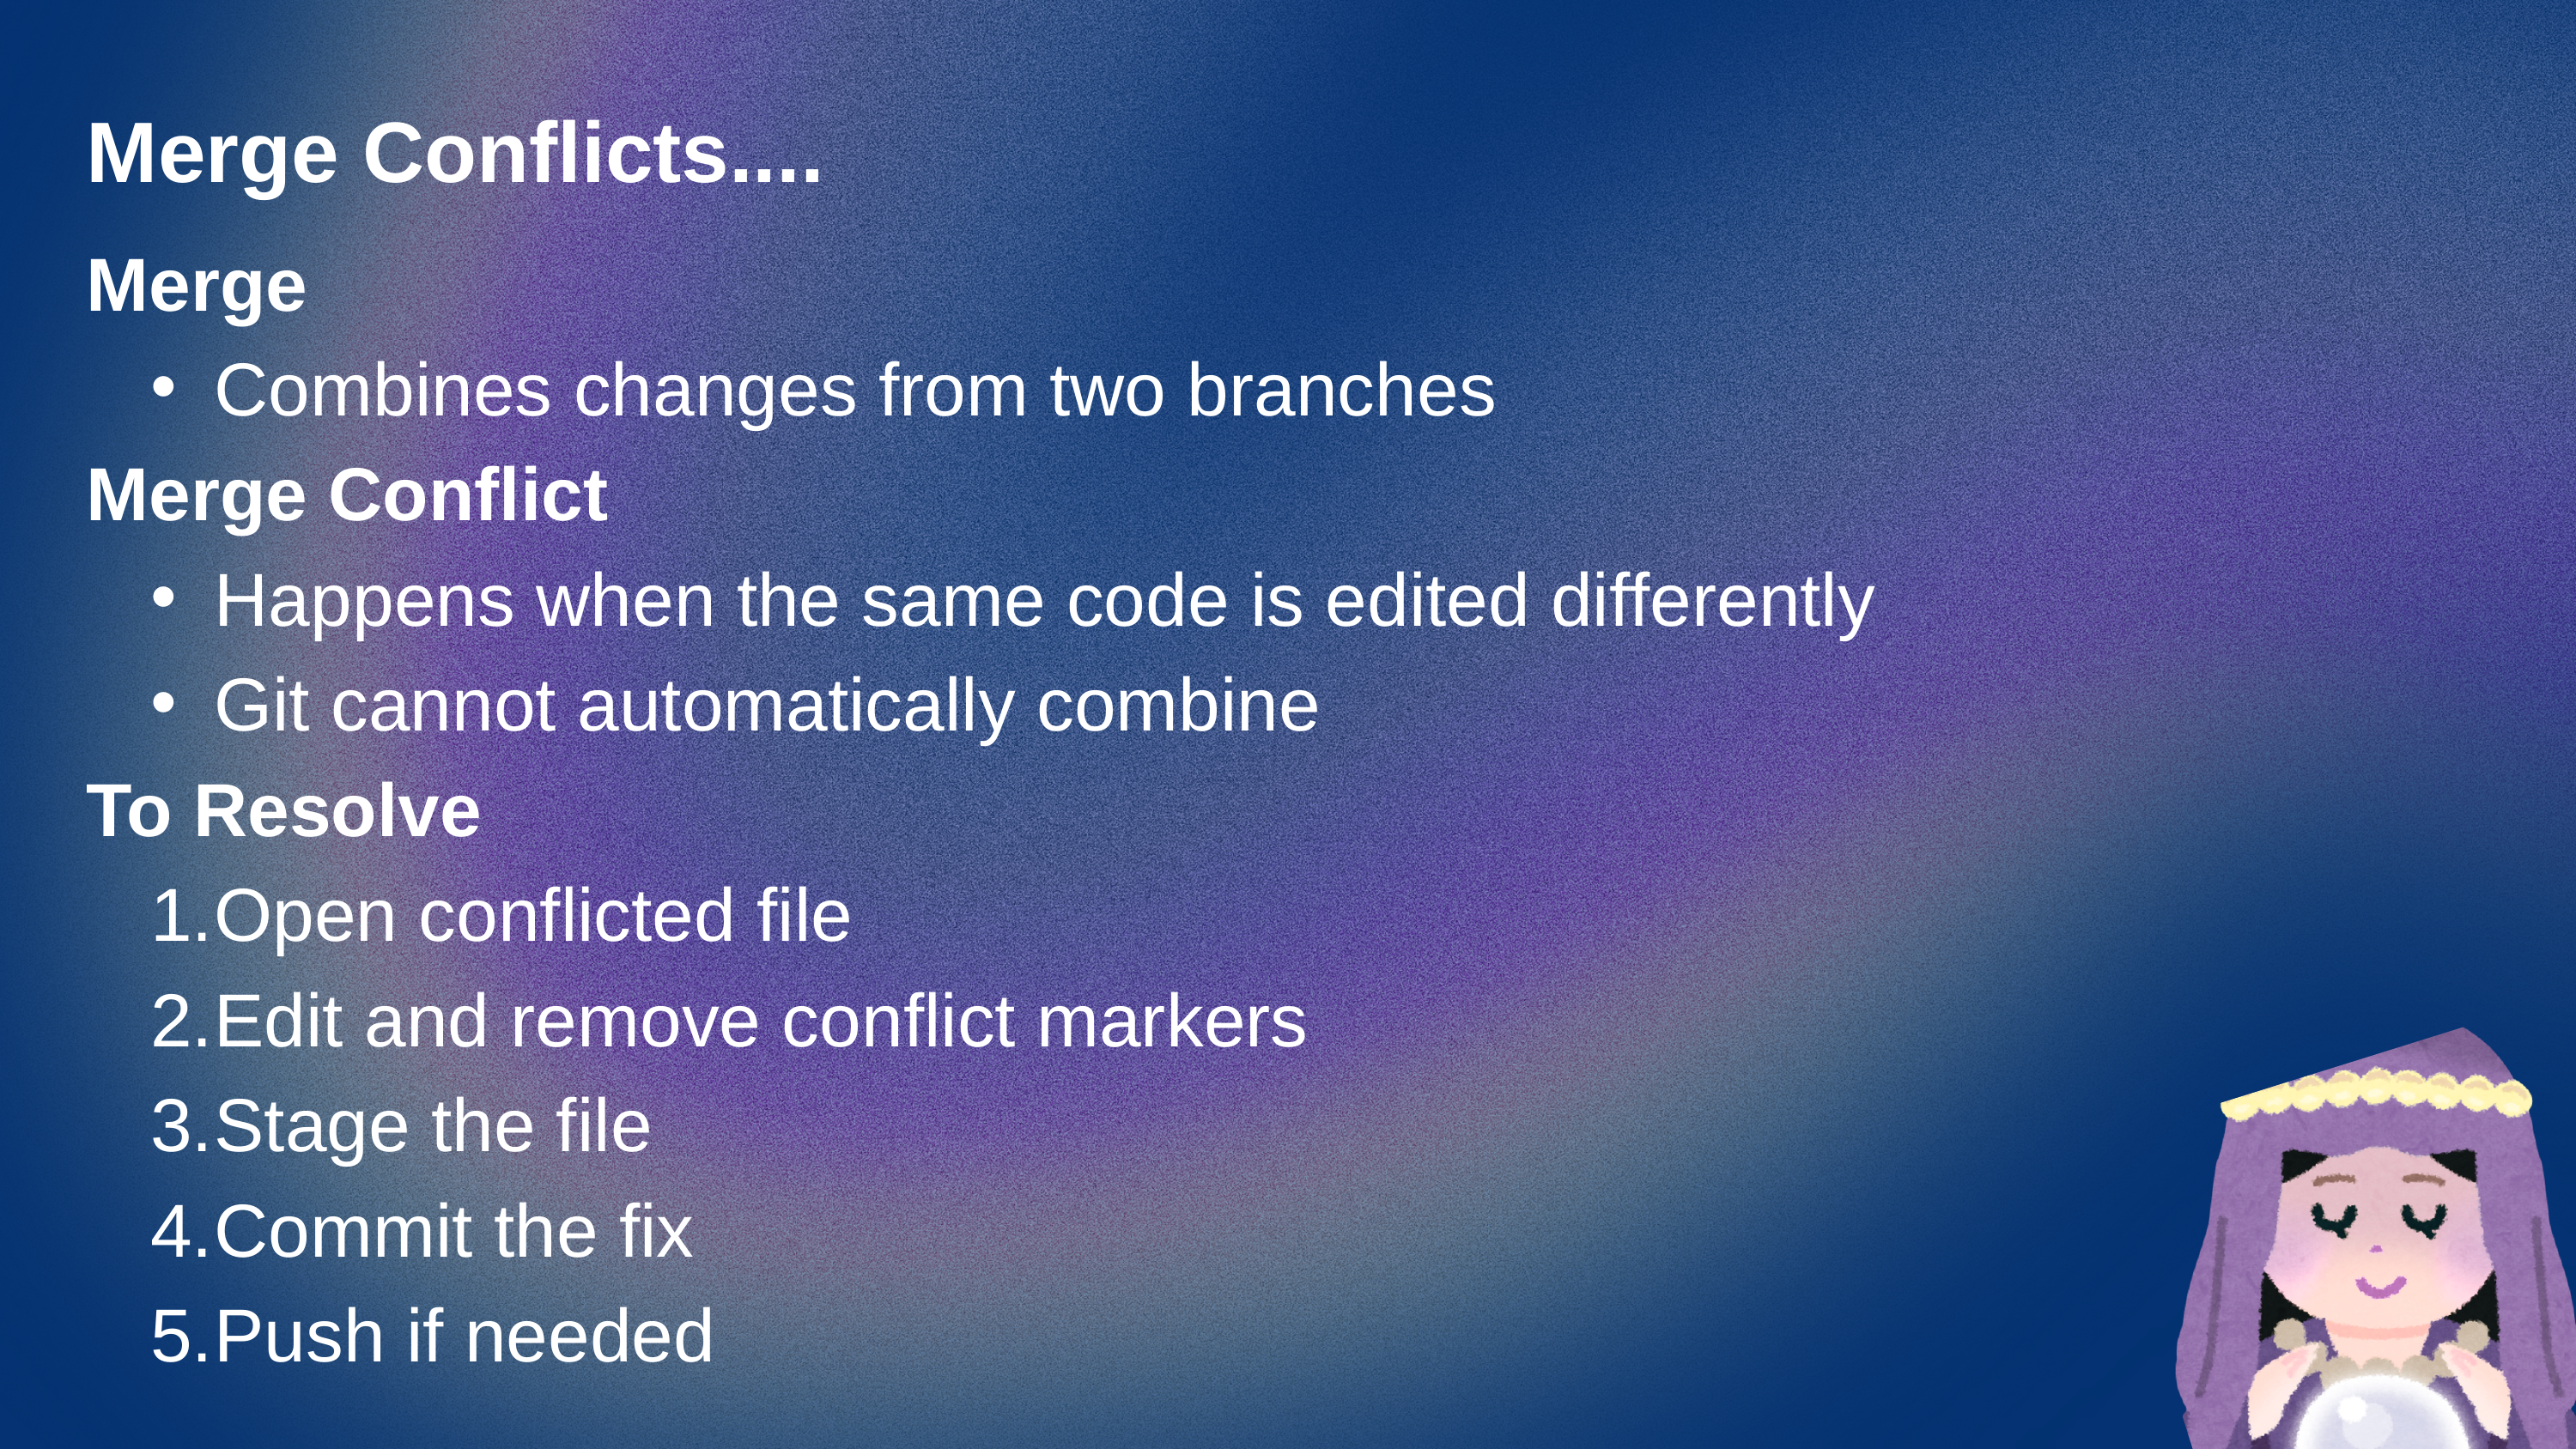

Merge Conflicts....
Merge
Combines changes from two branches
Merge Conflict
Happens when the same code is edited differently
Git cannot automatically combine
To Resolve
Open conflicted file
Edit and remove conflict markers
Stage the file
Commit the fix
Push if needed